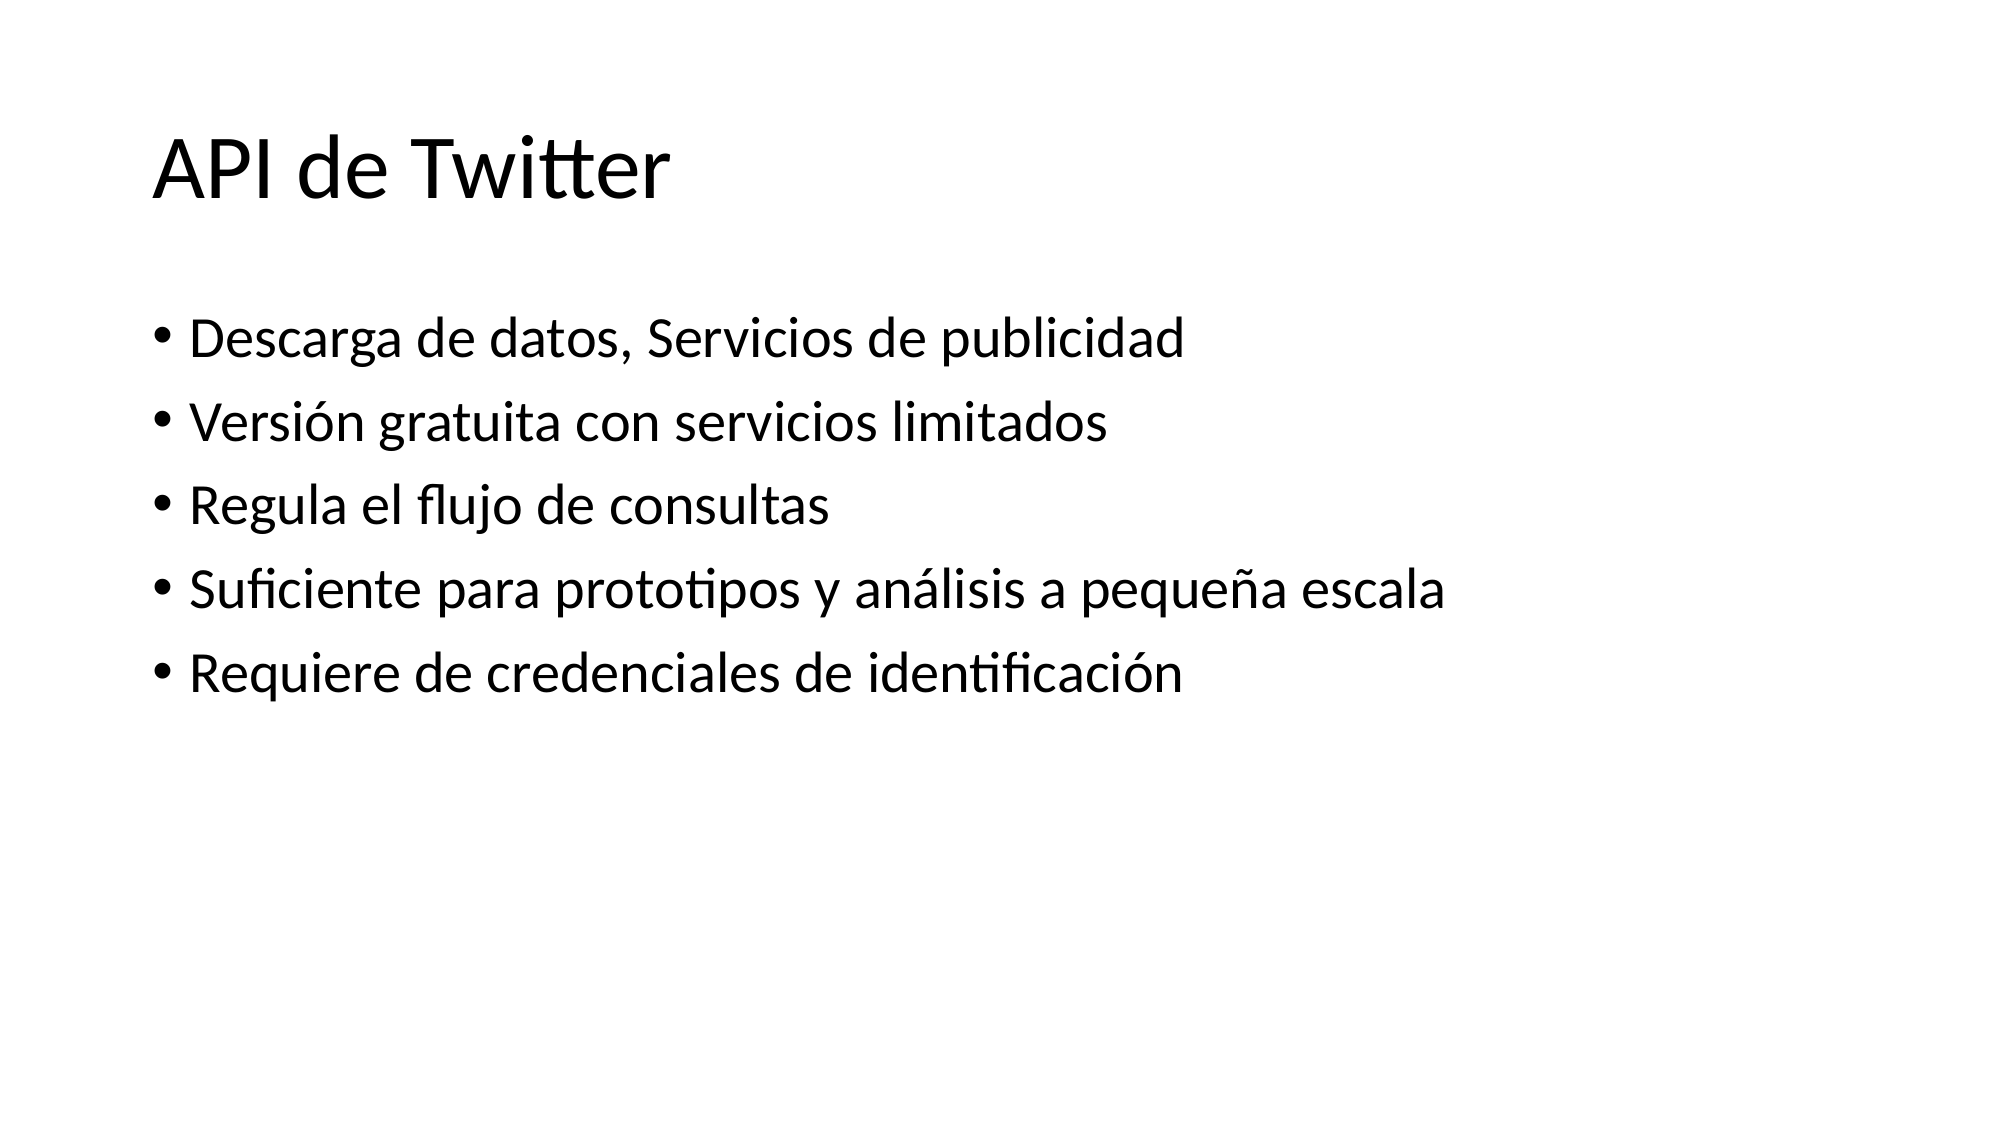

# API de Twitter
Descarga de datos, Servicios de publicidad
Versión gratuita con servicios limitados
Regula el flujo de consultas
Suficiente para prototipos y análisis a pequeña escala
Requiere de credenciales de identificación